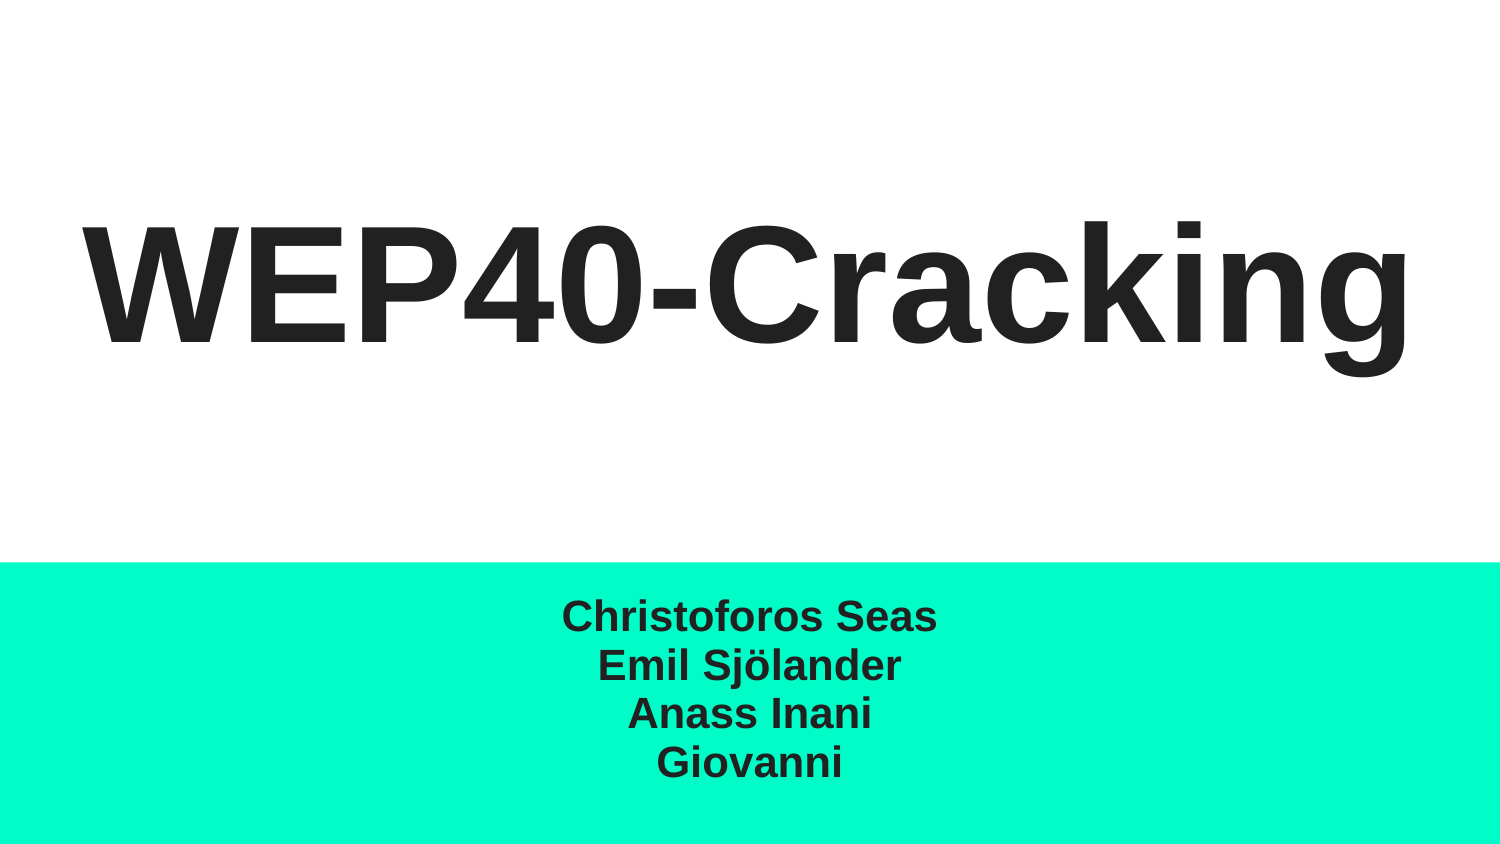

# WEP40-Cracking
Christoforos Seas
Emil Sjölander
Anass Inani
Giovanni